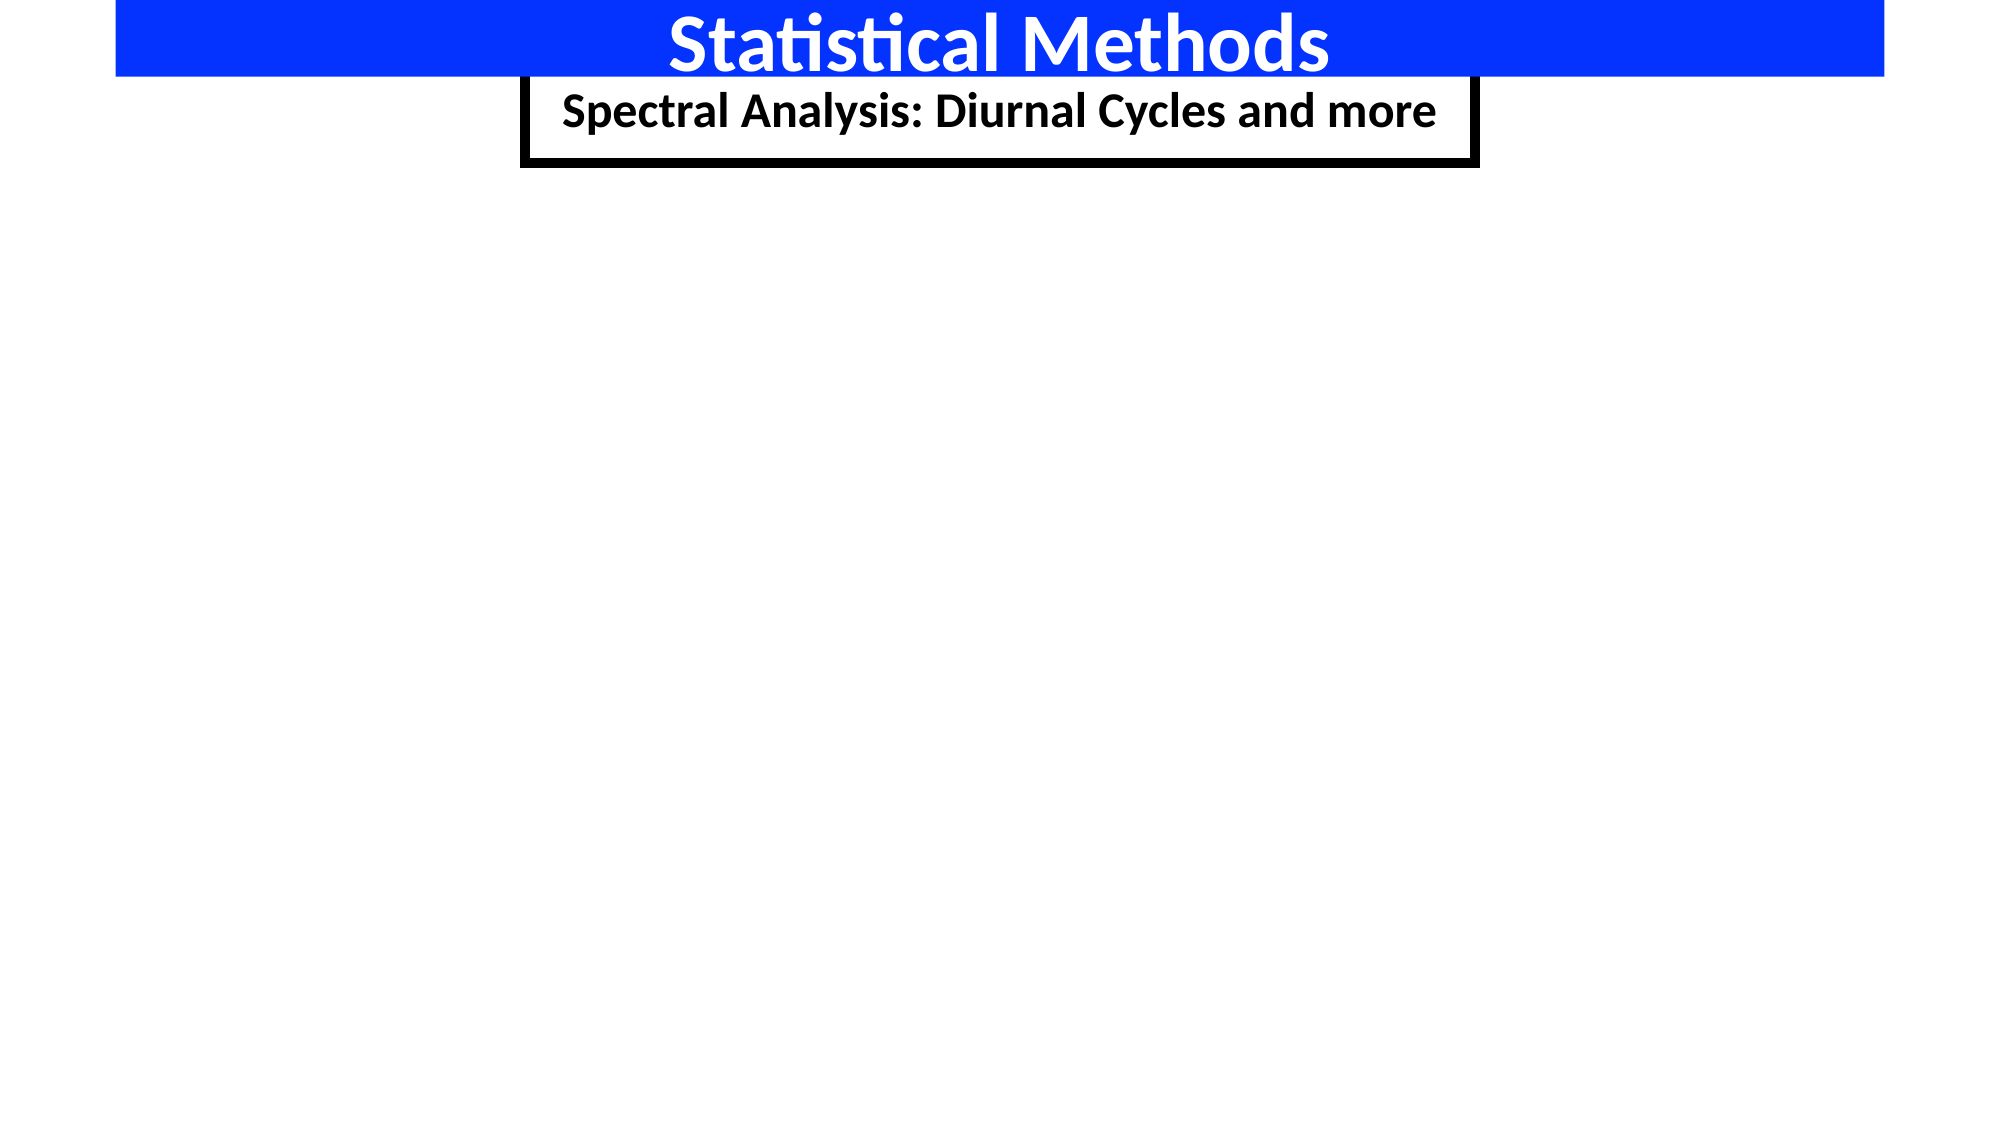

Statistical Methods
Spectral Analysis: Diurnal Cycles and more